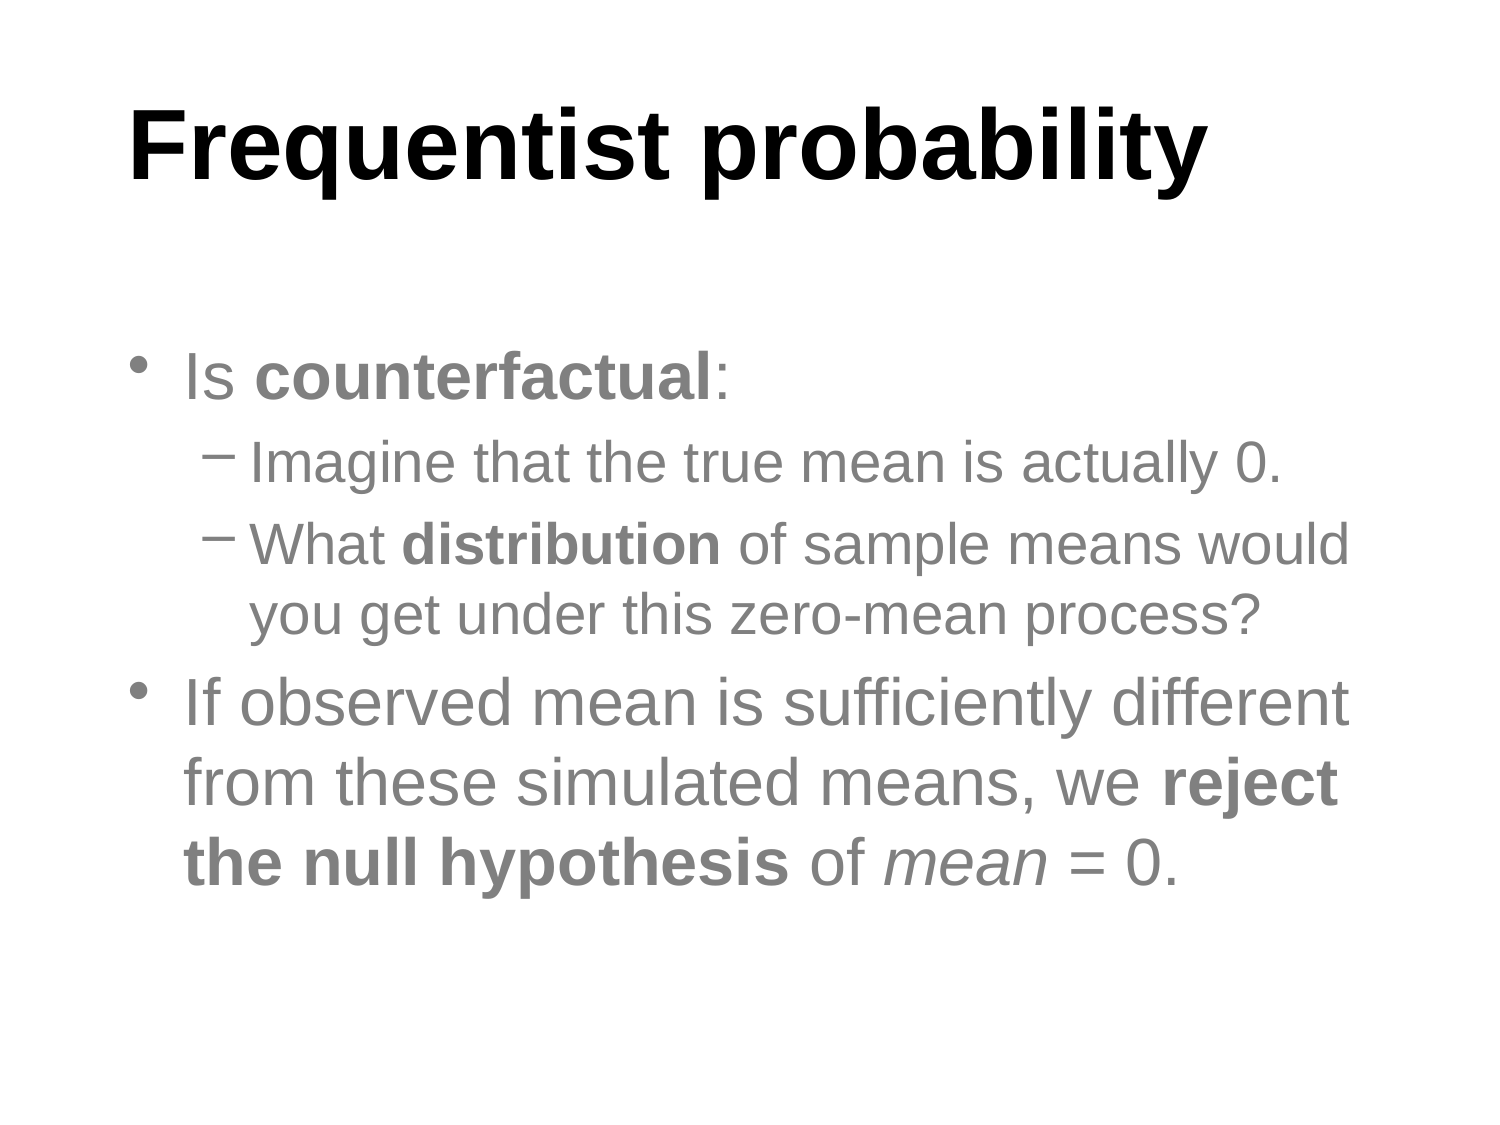

# Frequentist probability
Is counterfactual:
Imagine that the true mean is actually 0.
What distribution of sample means would you get under this zero-mean process?
If observed mean is sufficiently different from these simulated means, we reject the null hypothesis of mean = 0.
8